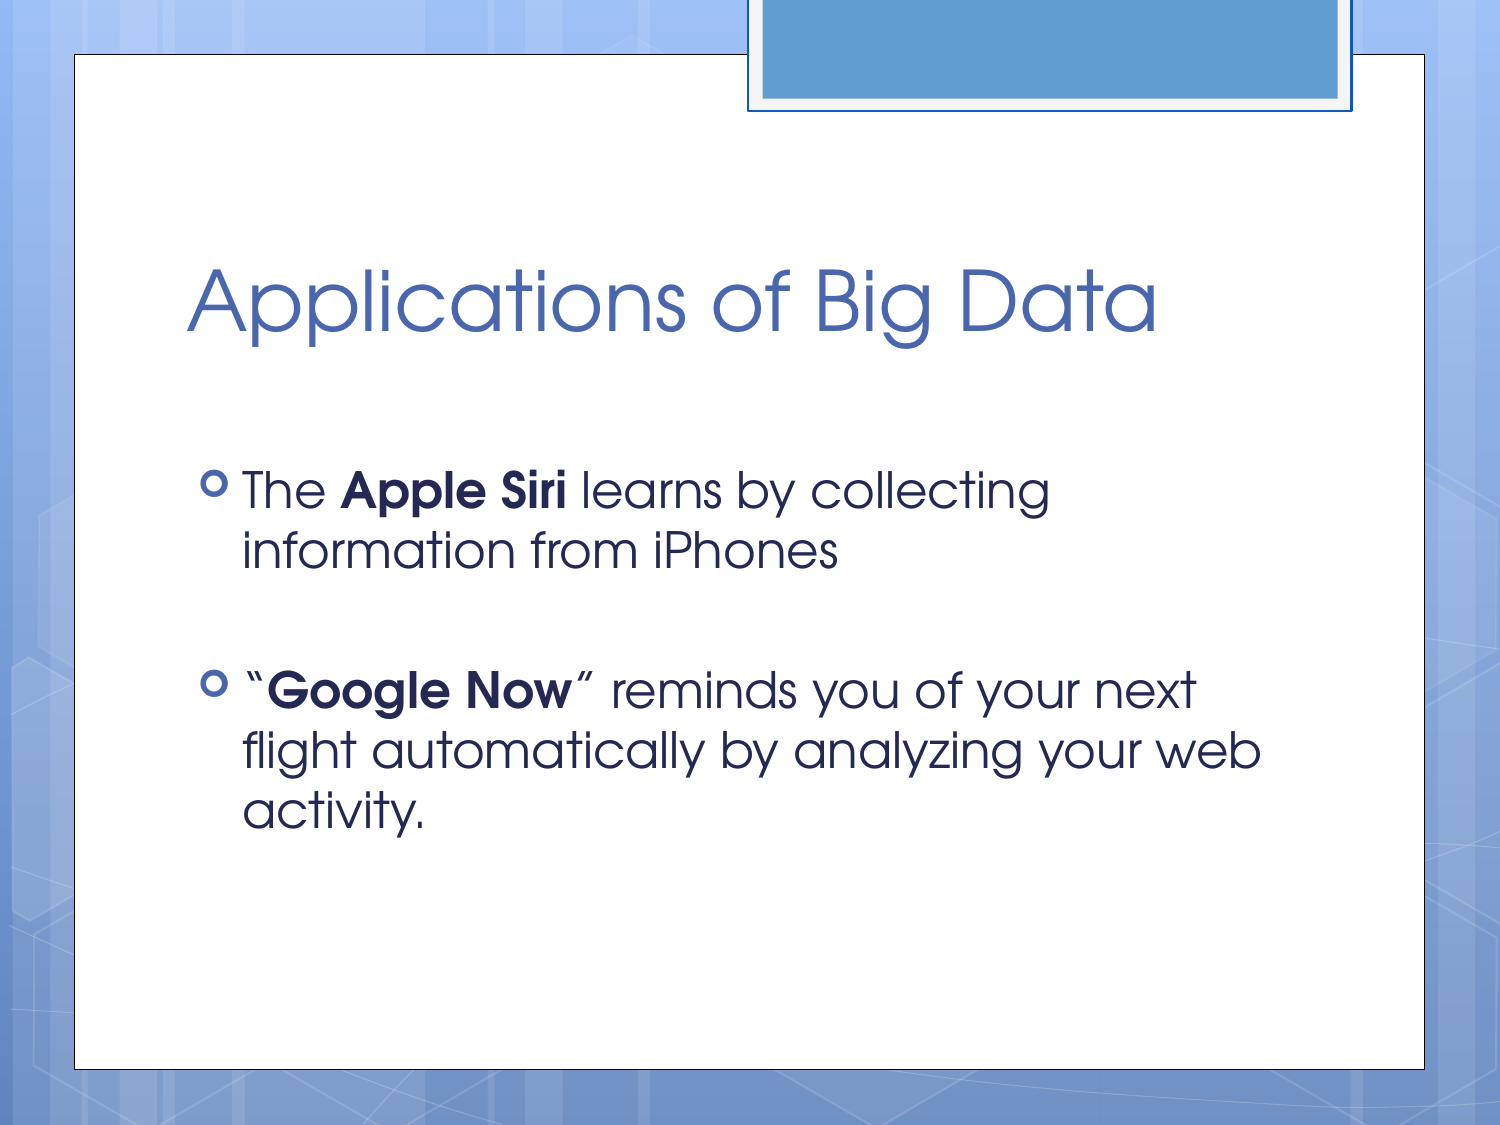

# Applications of Big Data

The Apple Siri learns by collecting information from iPhones

“Google Now” reminds you of your next flight automatically by analyzing your web activity.